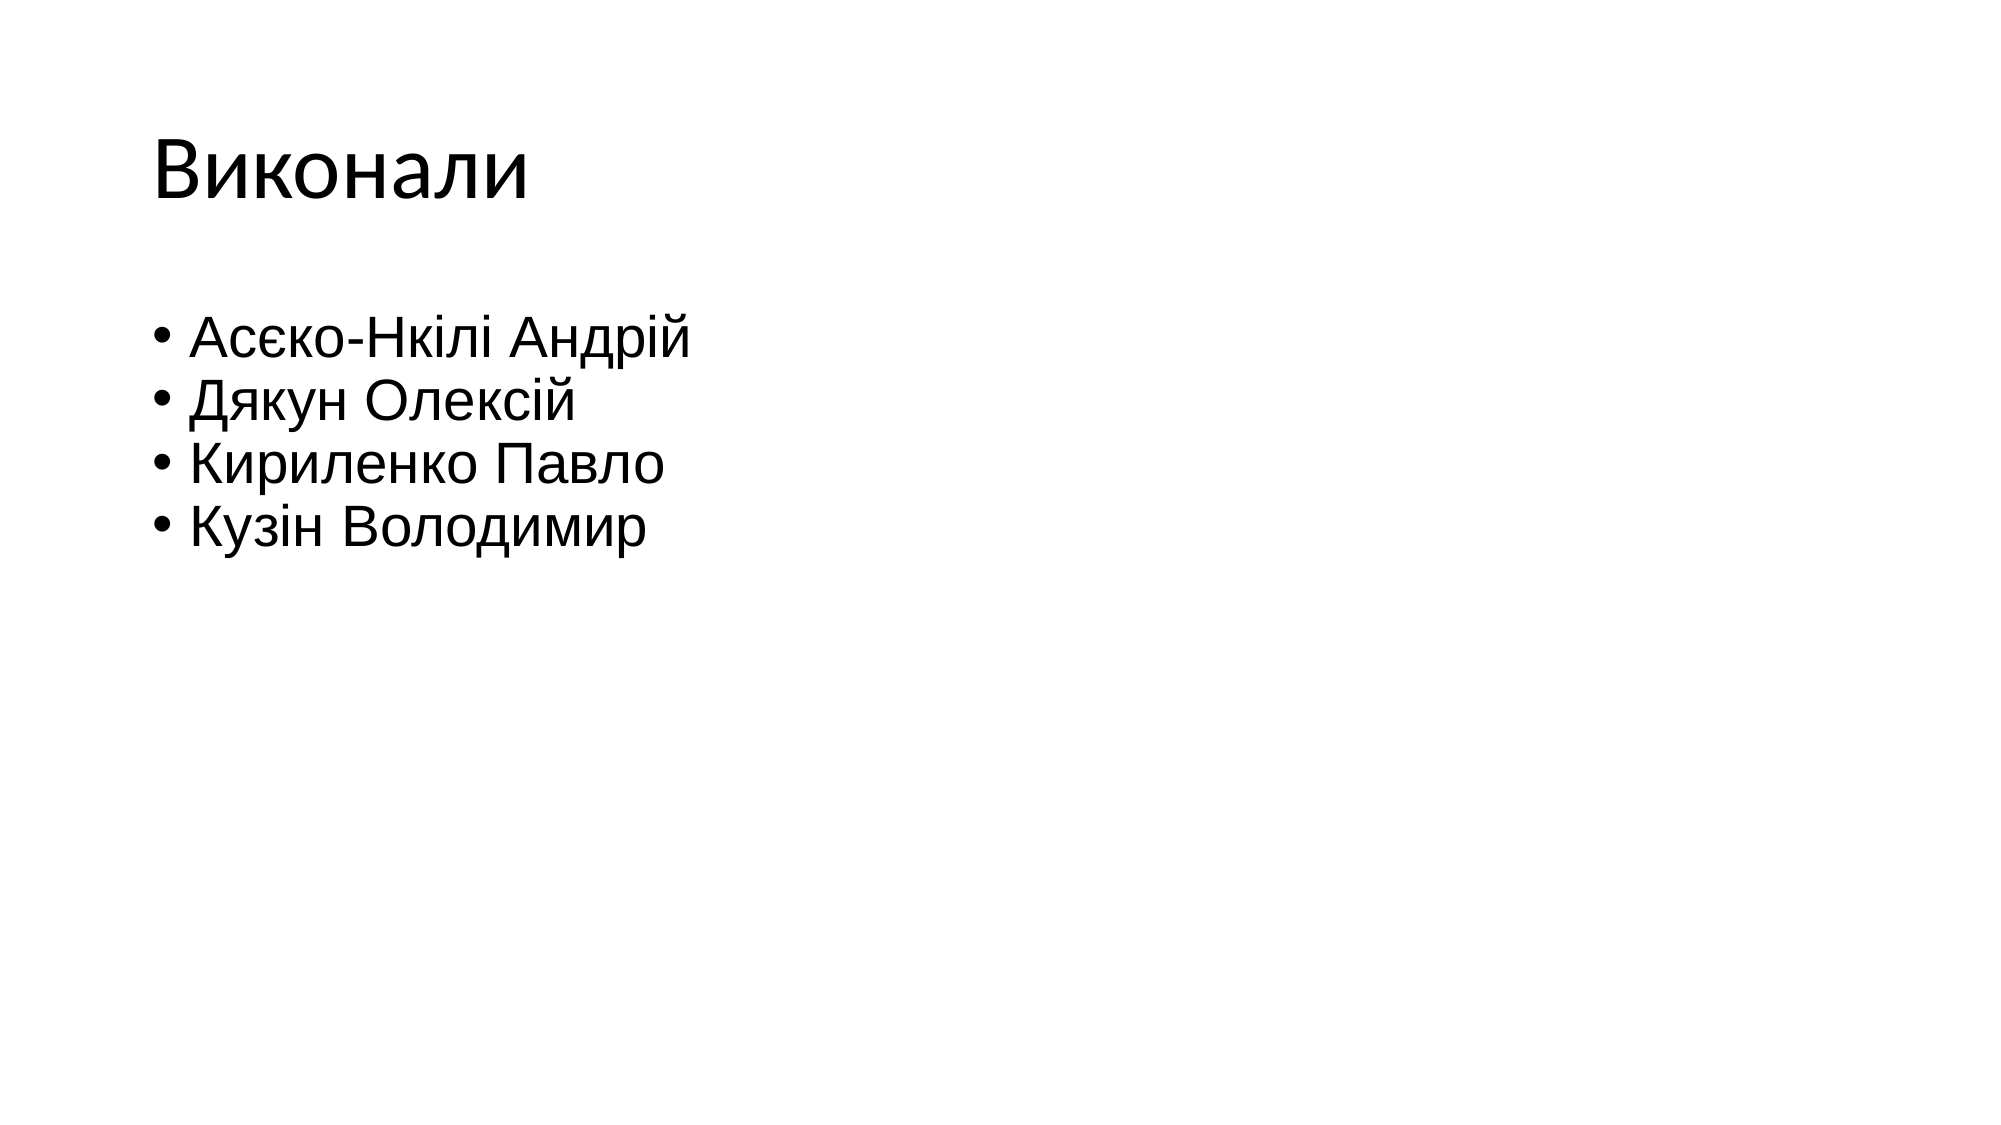

# Виконали
Асєко-Нкілі Андрій
Дякун Олексій
Кириленко Павло
Кузін Володимир